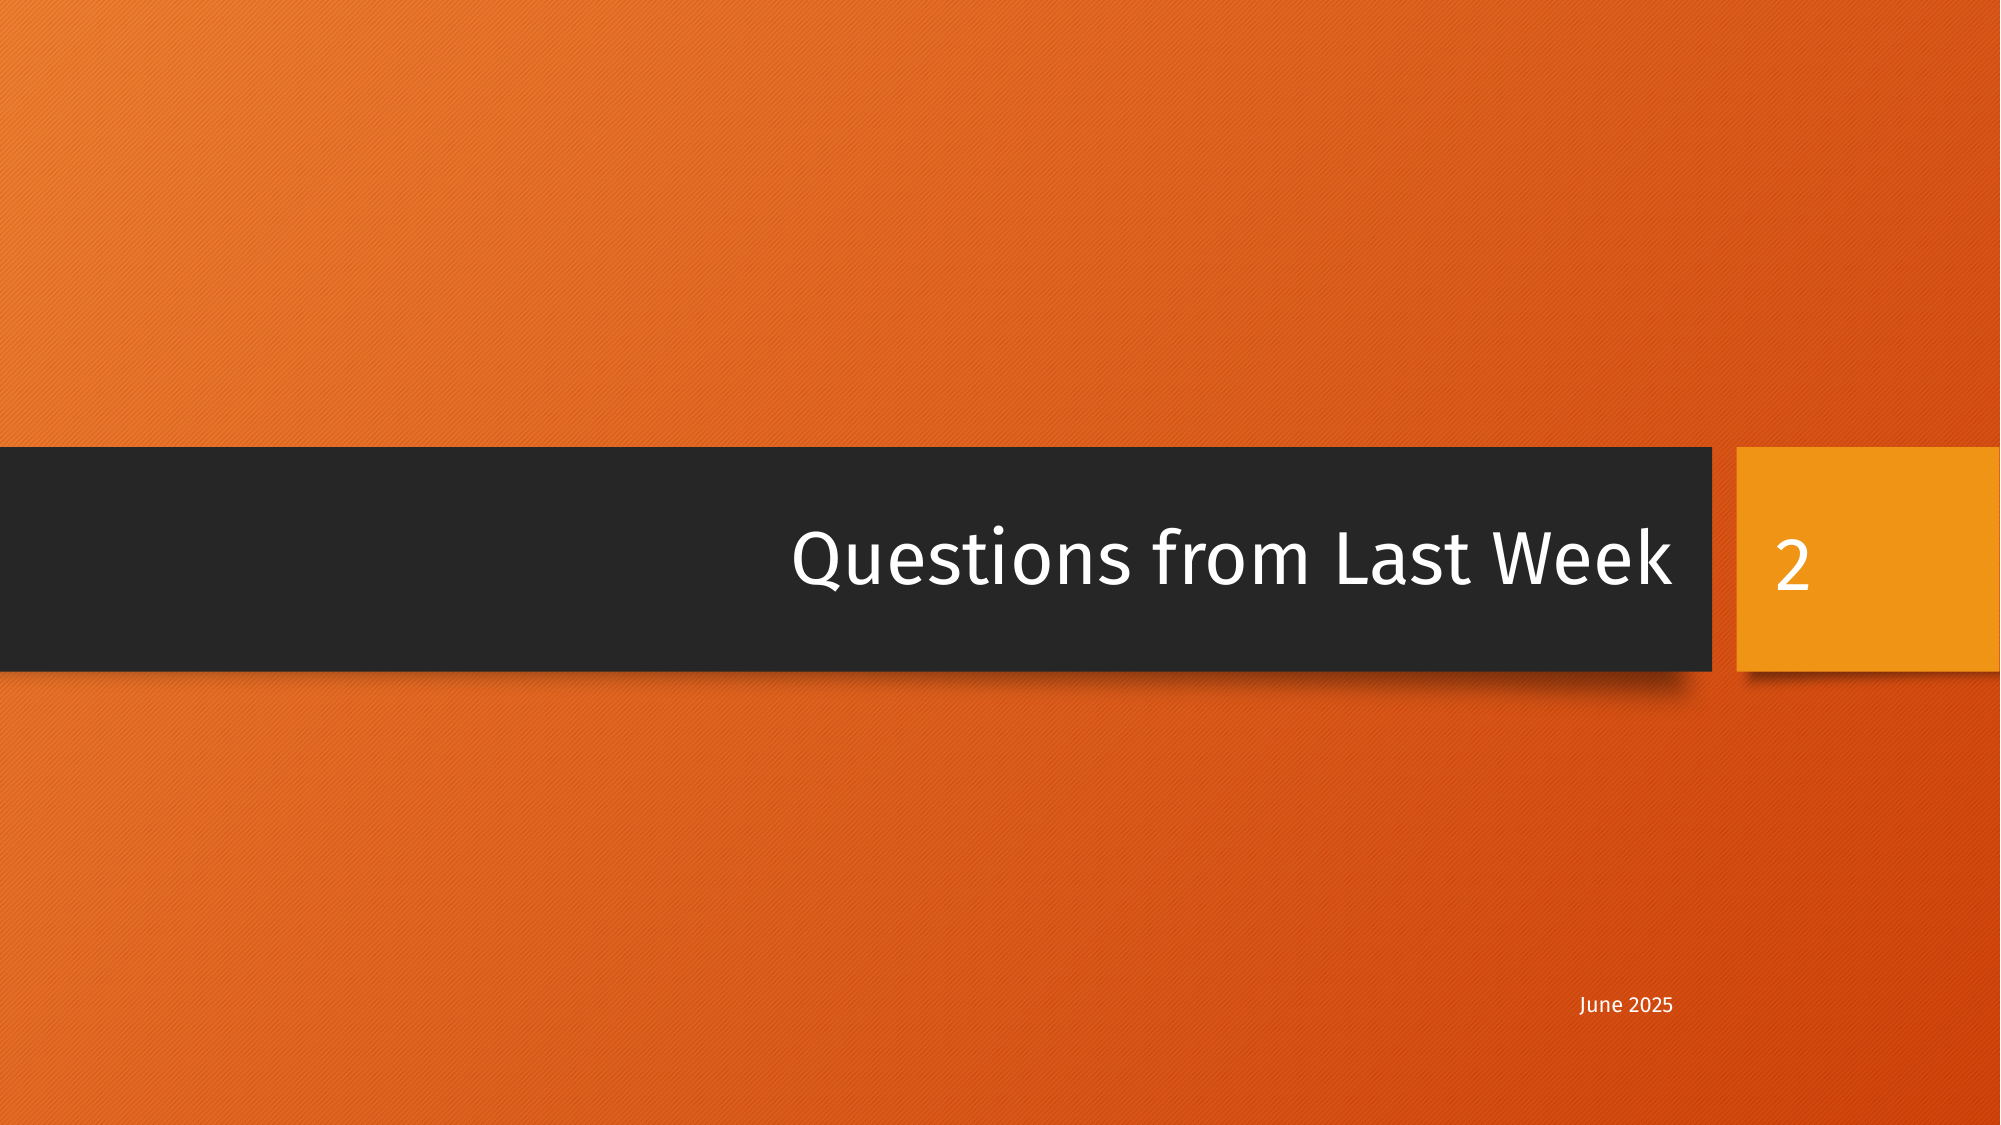

# Questions from Last Week
2

June 2025